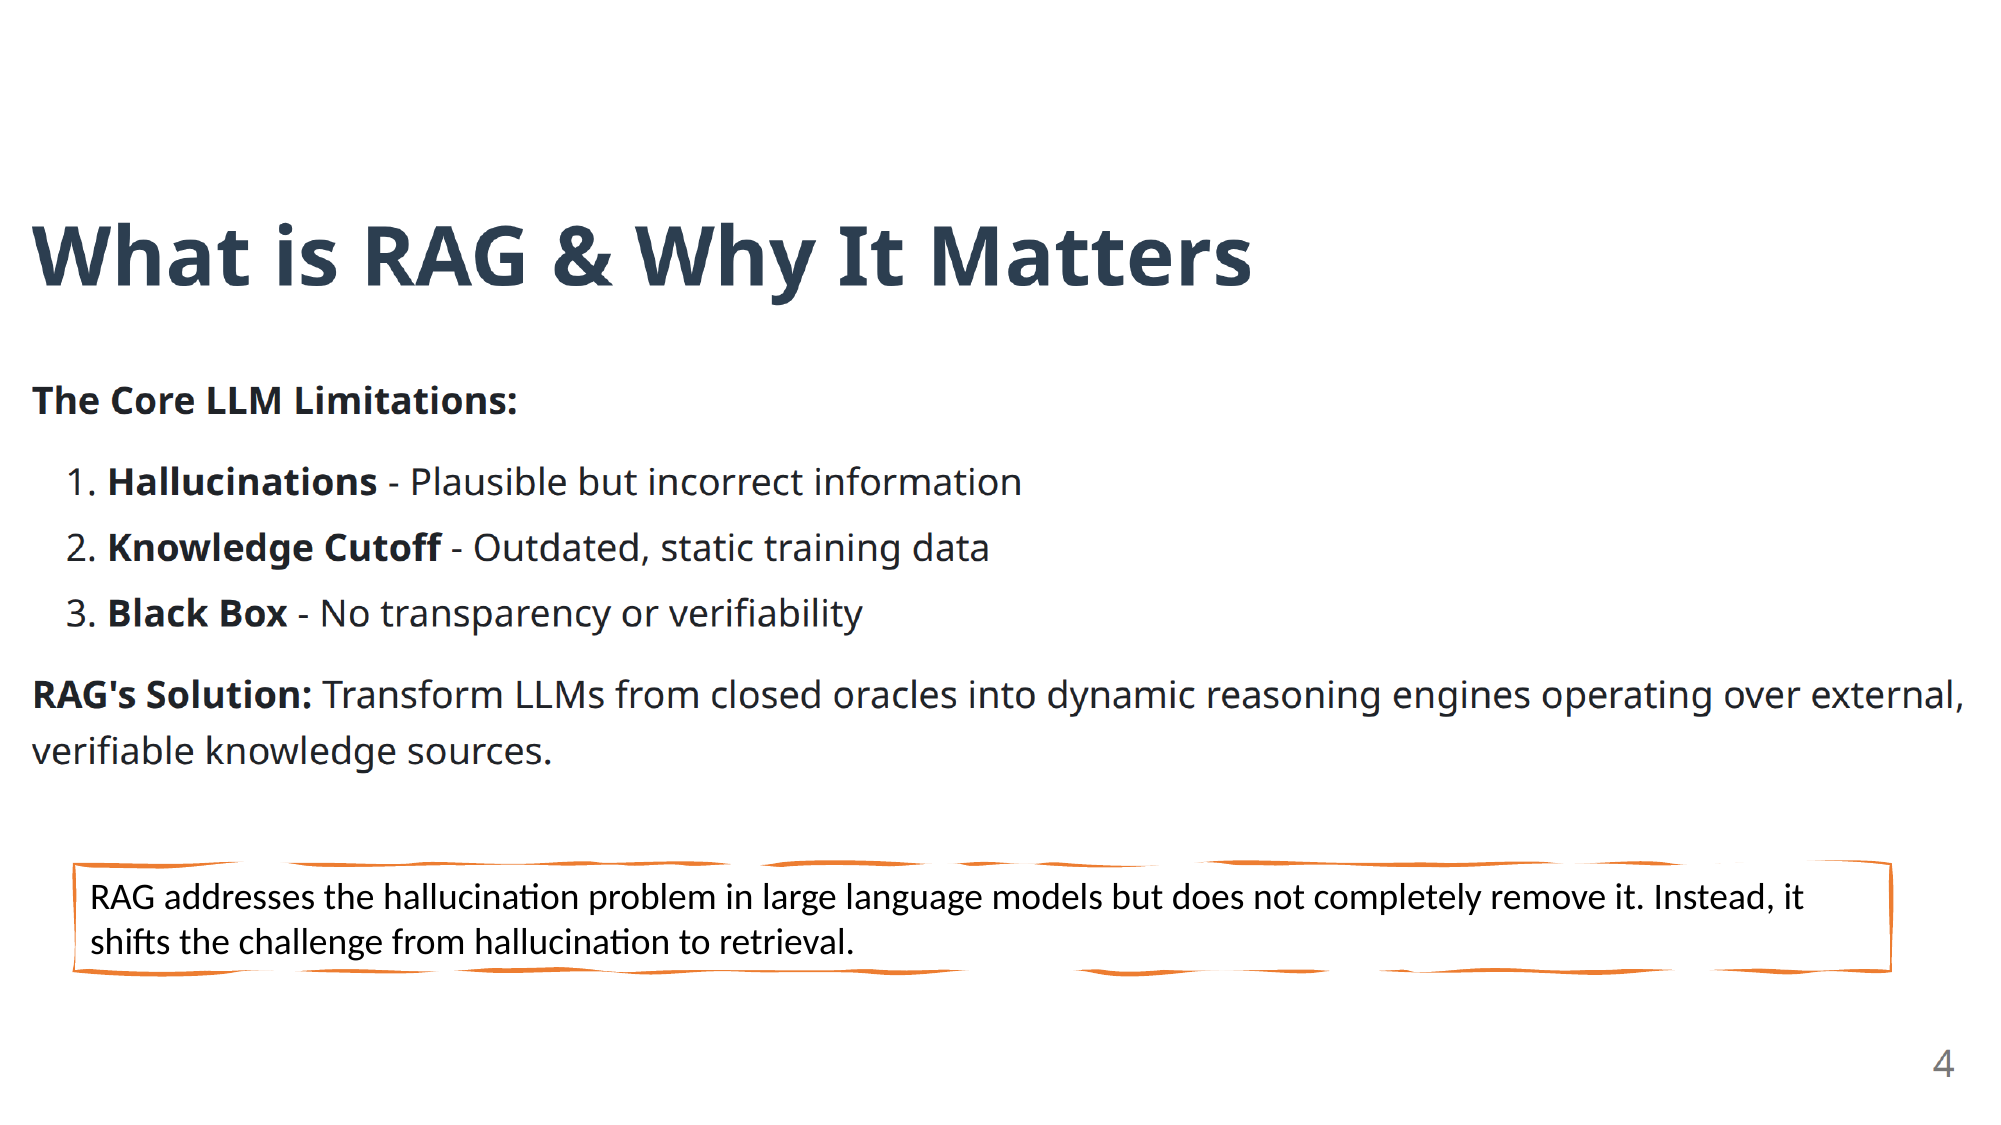

RAG addresses the hallucination problem in large language models but does not completely remove it. Instead, it shifts the challenge from hallucination to retrieval.